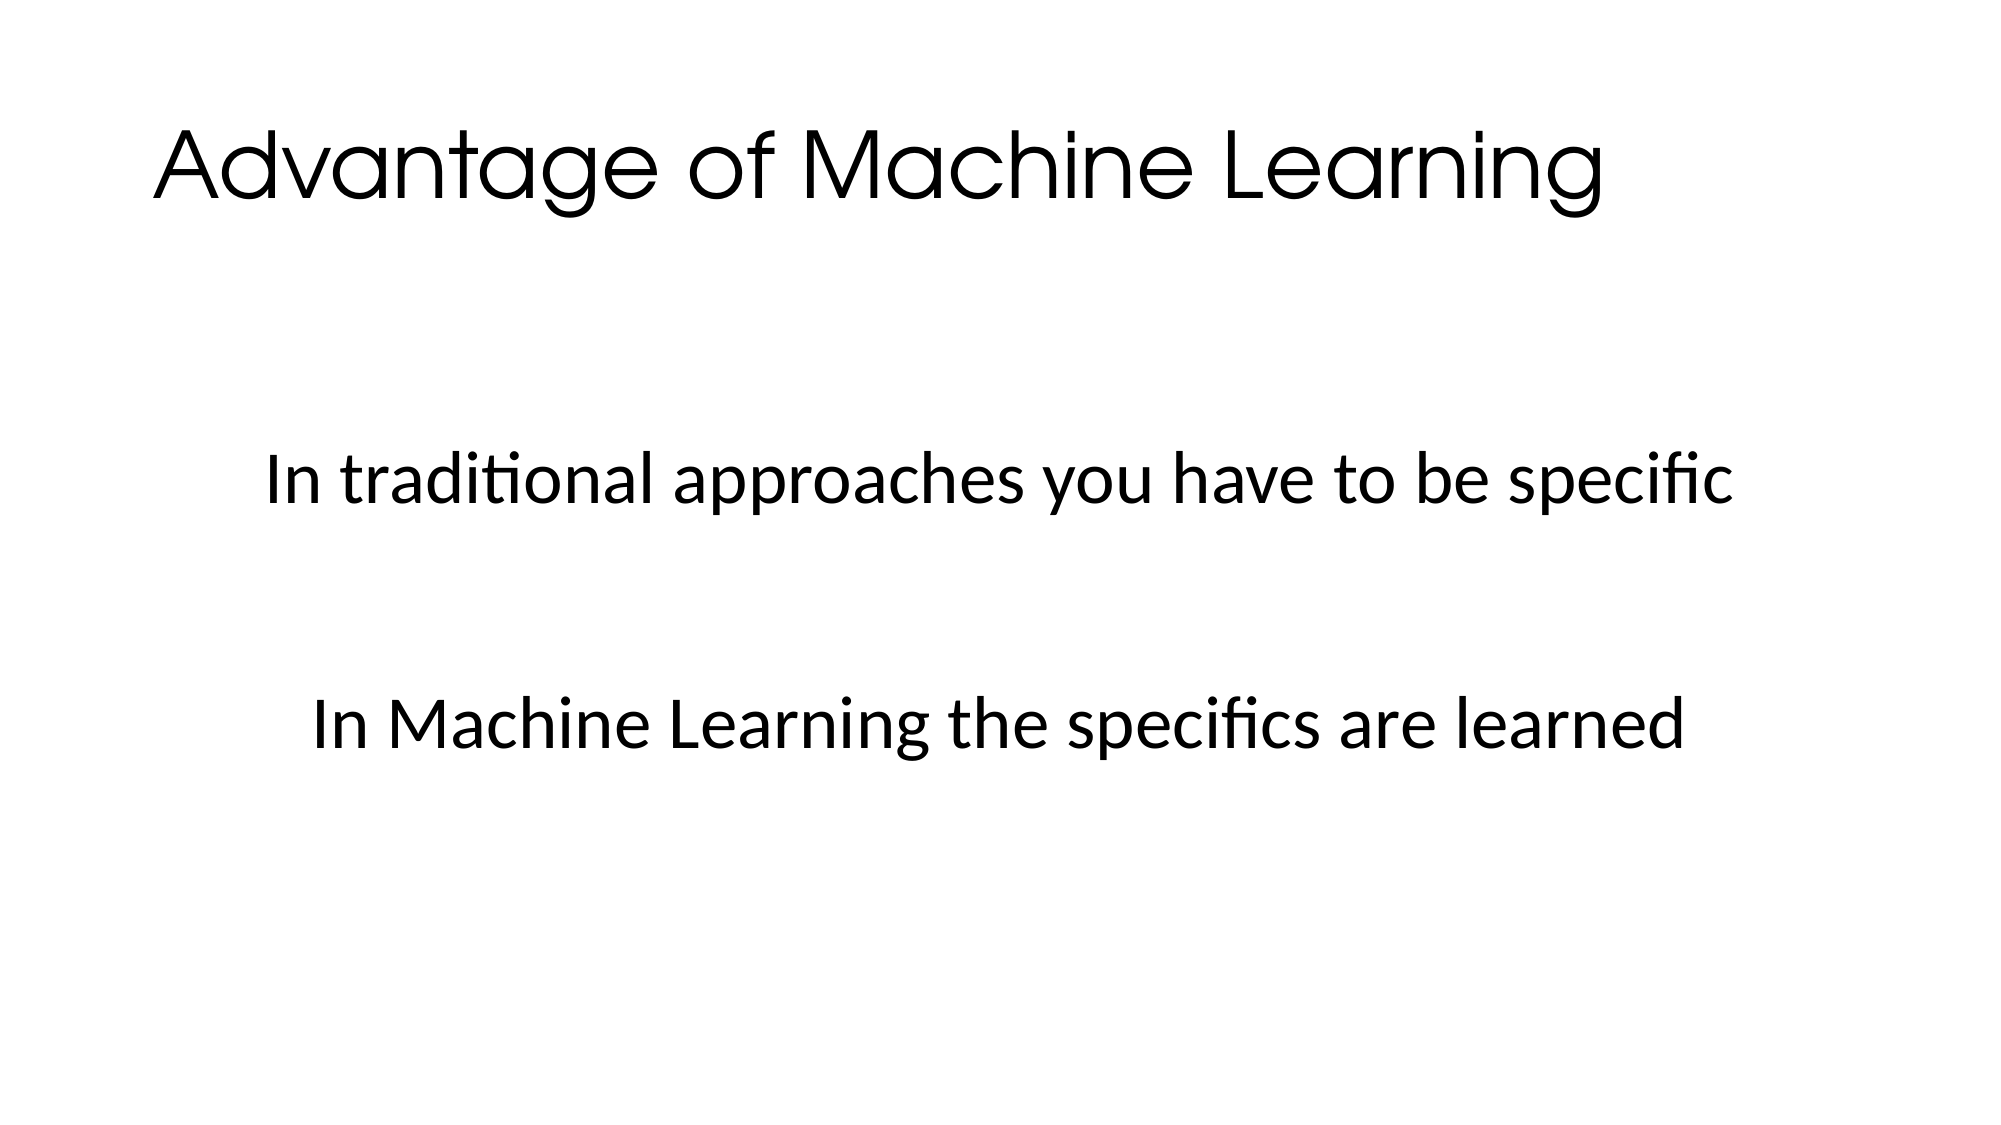

# Advantage of Machine Learning
In traditional approaches you have to be specific

In Machine Learning the specifics are learned